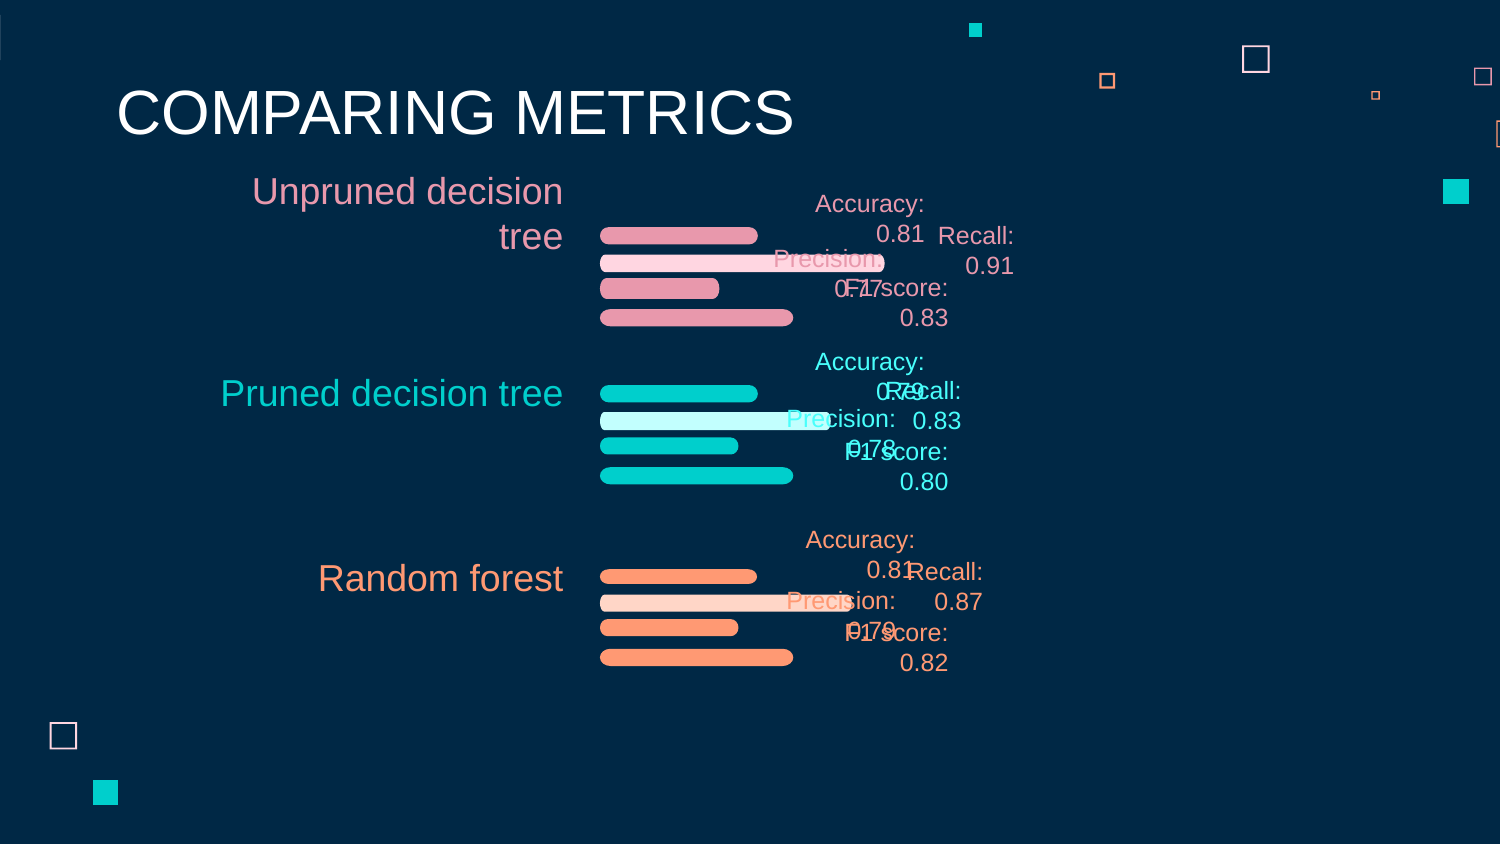

# COMPARING METRICS
Accuracy: 0.81
Unpruned decision tree

Recall: 0.91
Precision: 0.77

F1 score: 0.83

Accuracy: 0.79
Pruned decision tree
Recall: 0.83

Precision: 0.78

F1 score: 0.80

Accuracy: 0.81
Random forest
Recall: 0.87

Precision: 0.79

F1 score: 0.82